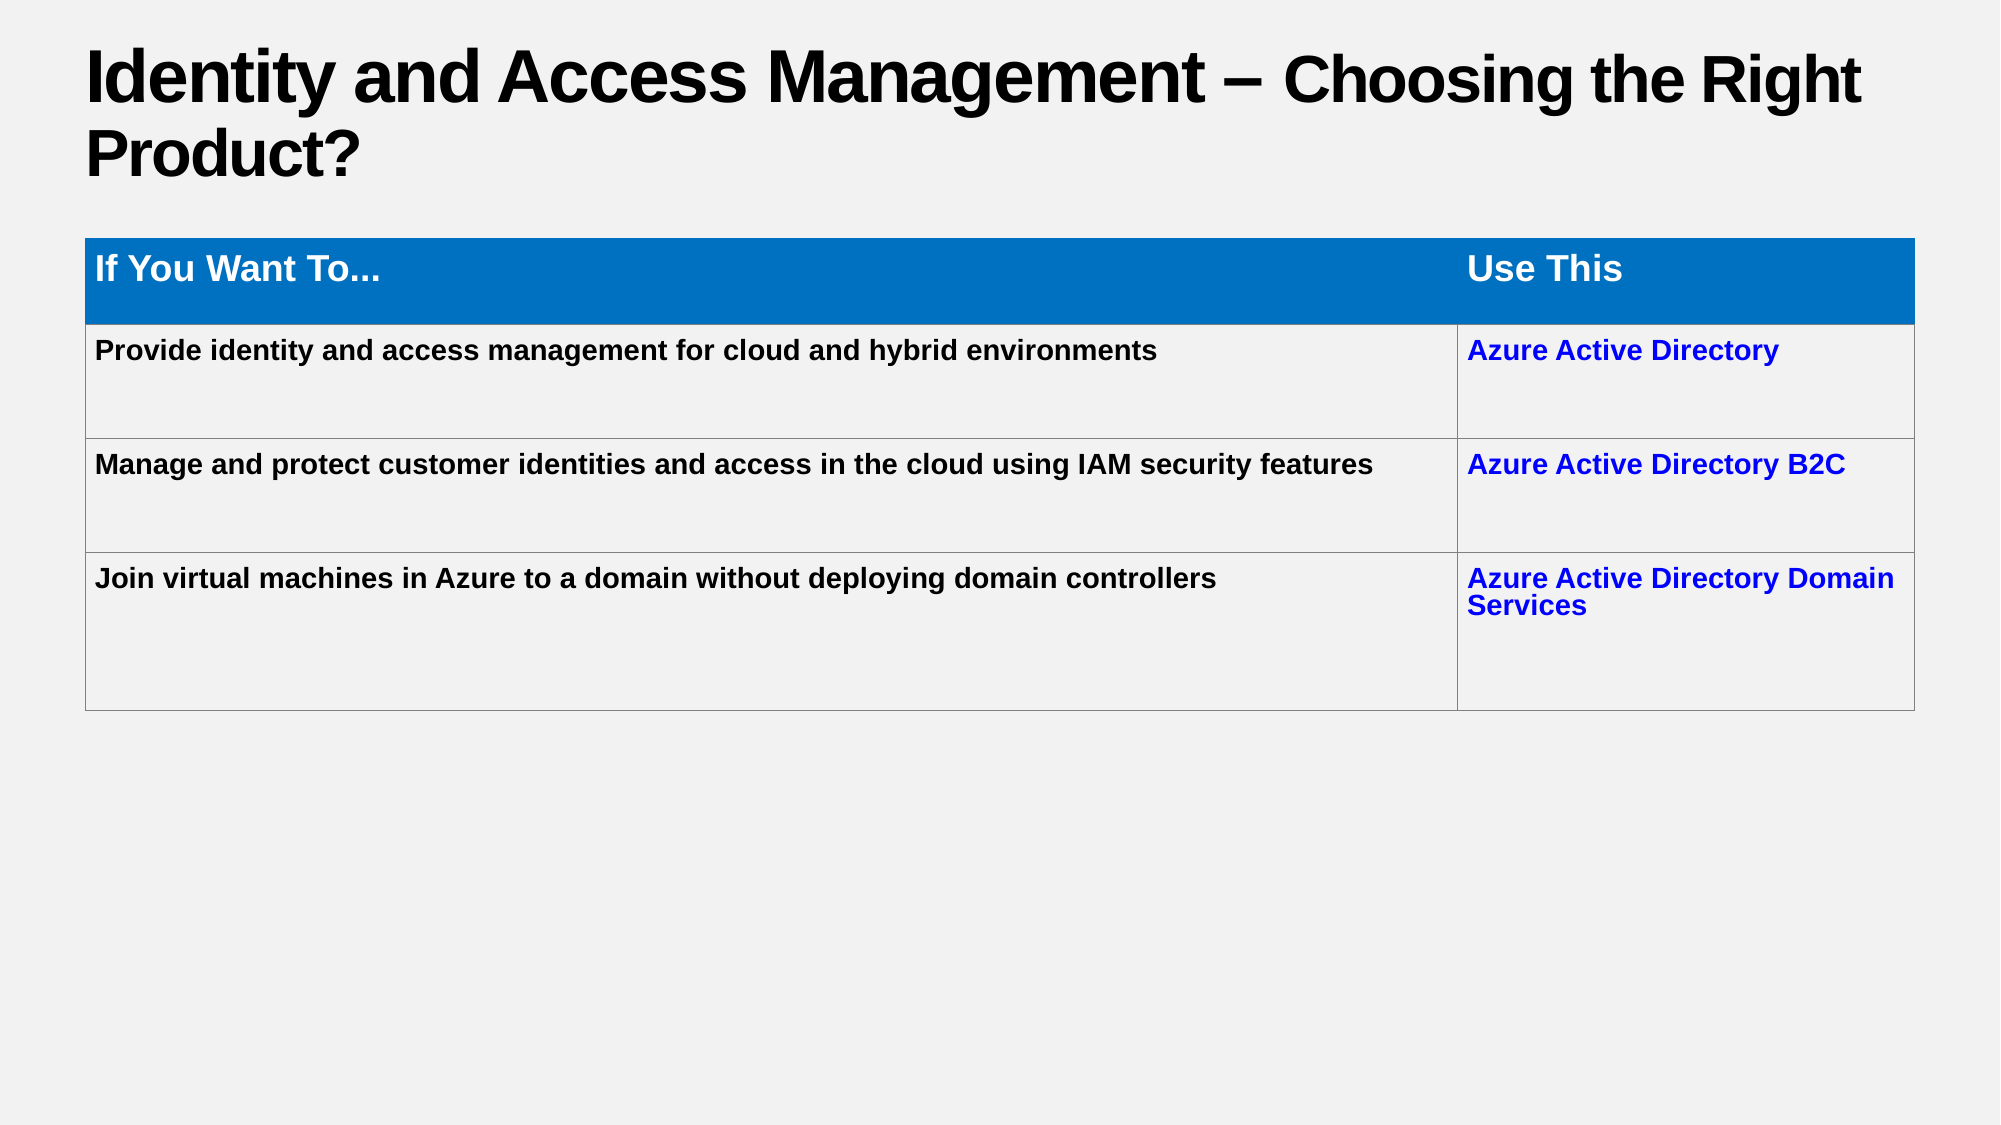

# Identity and Access Management – Choosing the Right Product?
| If You Want To... | Use This |
| --- | --- |
| Provide identity and access management for cloud and hybrid environments | Azure Active Directory |
| Manage and protect customer identities and access in the cloud using IAM security features | Azure Active Directory B2C |
| Join virtual machines in Azure to a domain without deploying domain controllers | Azure Active Directory Domain Services |